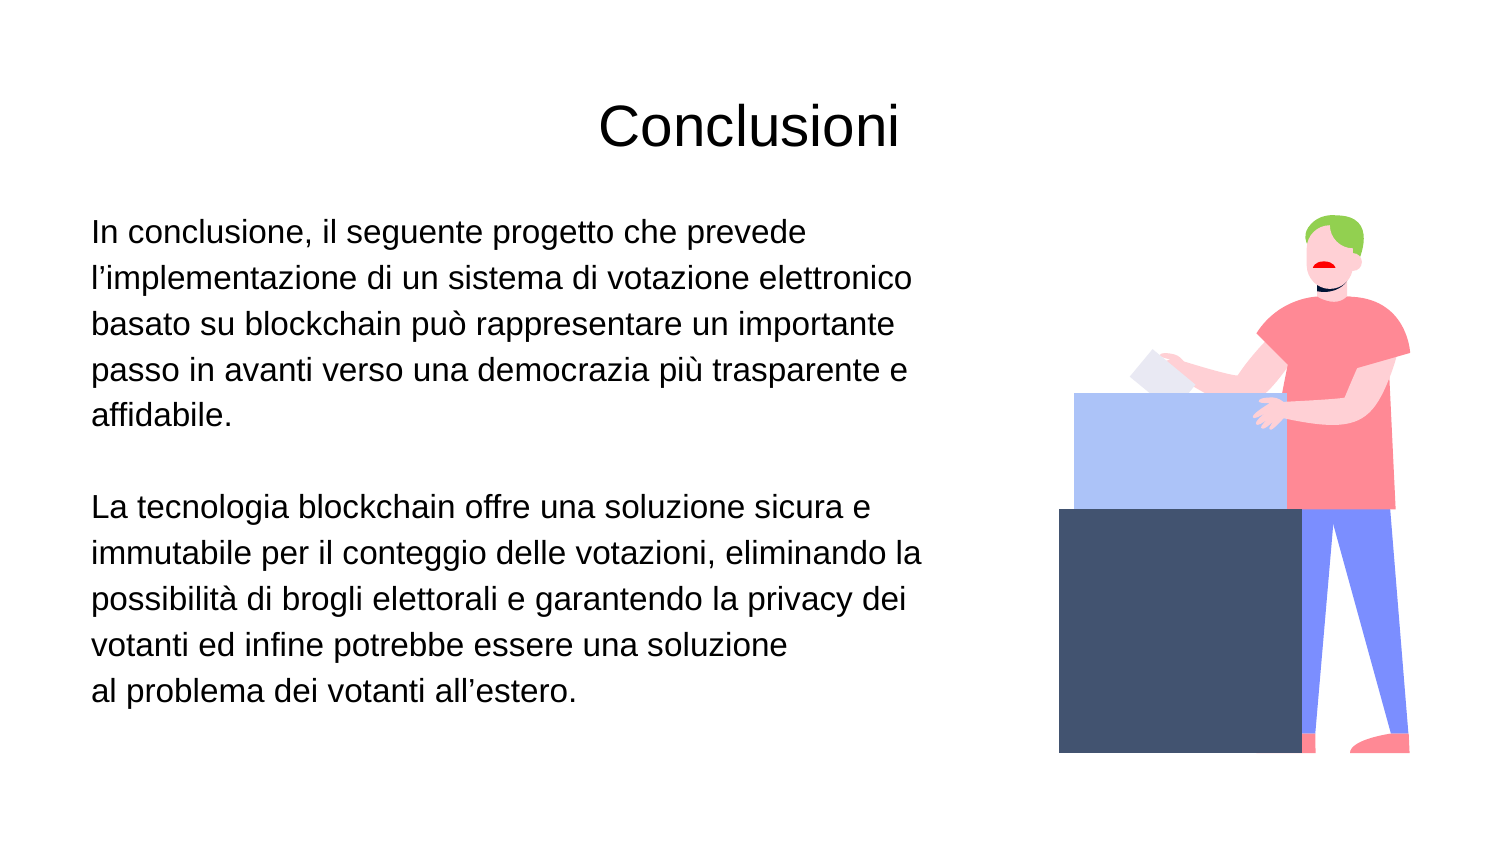

# Conclusioni
In conclusione, il seguente progetto che prevede l’implementazione di un sistema di votazione elettronico basato su blockchain può rappresentare un importante passo in avanti verso una democrazia più trasparente e affidabile.
La tecnologia blockchain offre una soluzione sicura e immutabile per il conteggio delle votazioni, eliminando la possibilità di brogli elettorali e garantendo la privacy dei votanti ed infine potrebbe essere una soluzione
al problema dei votanti all’estero.